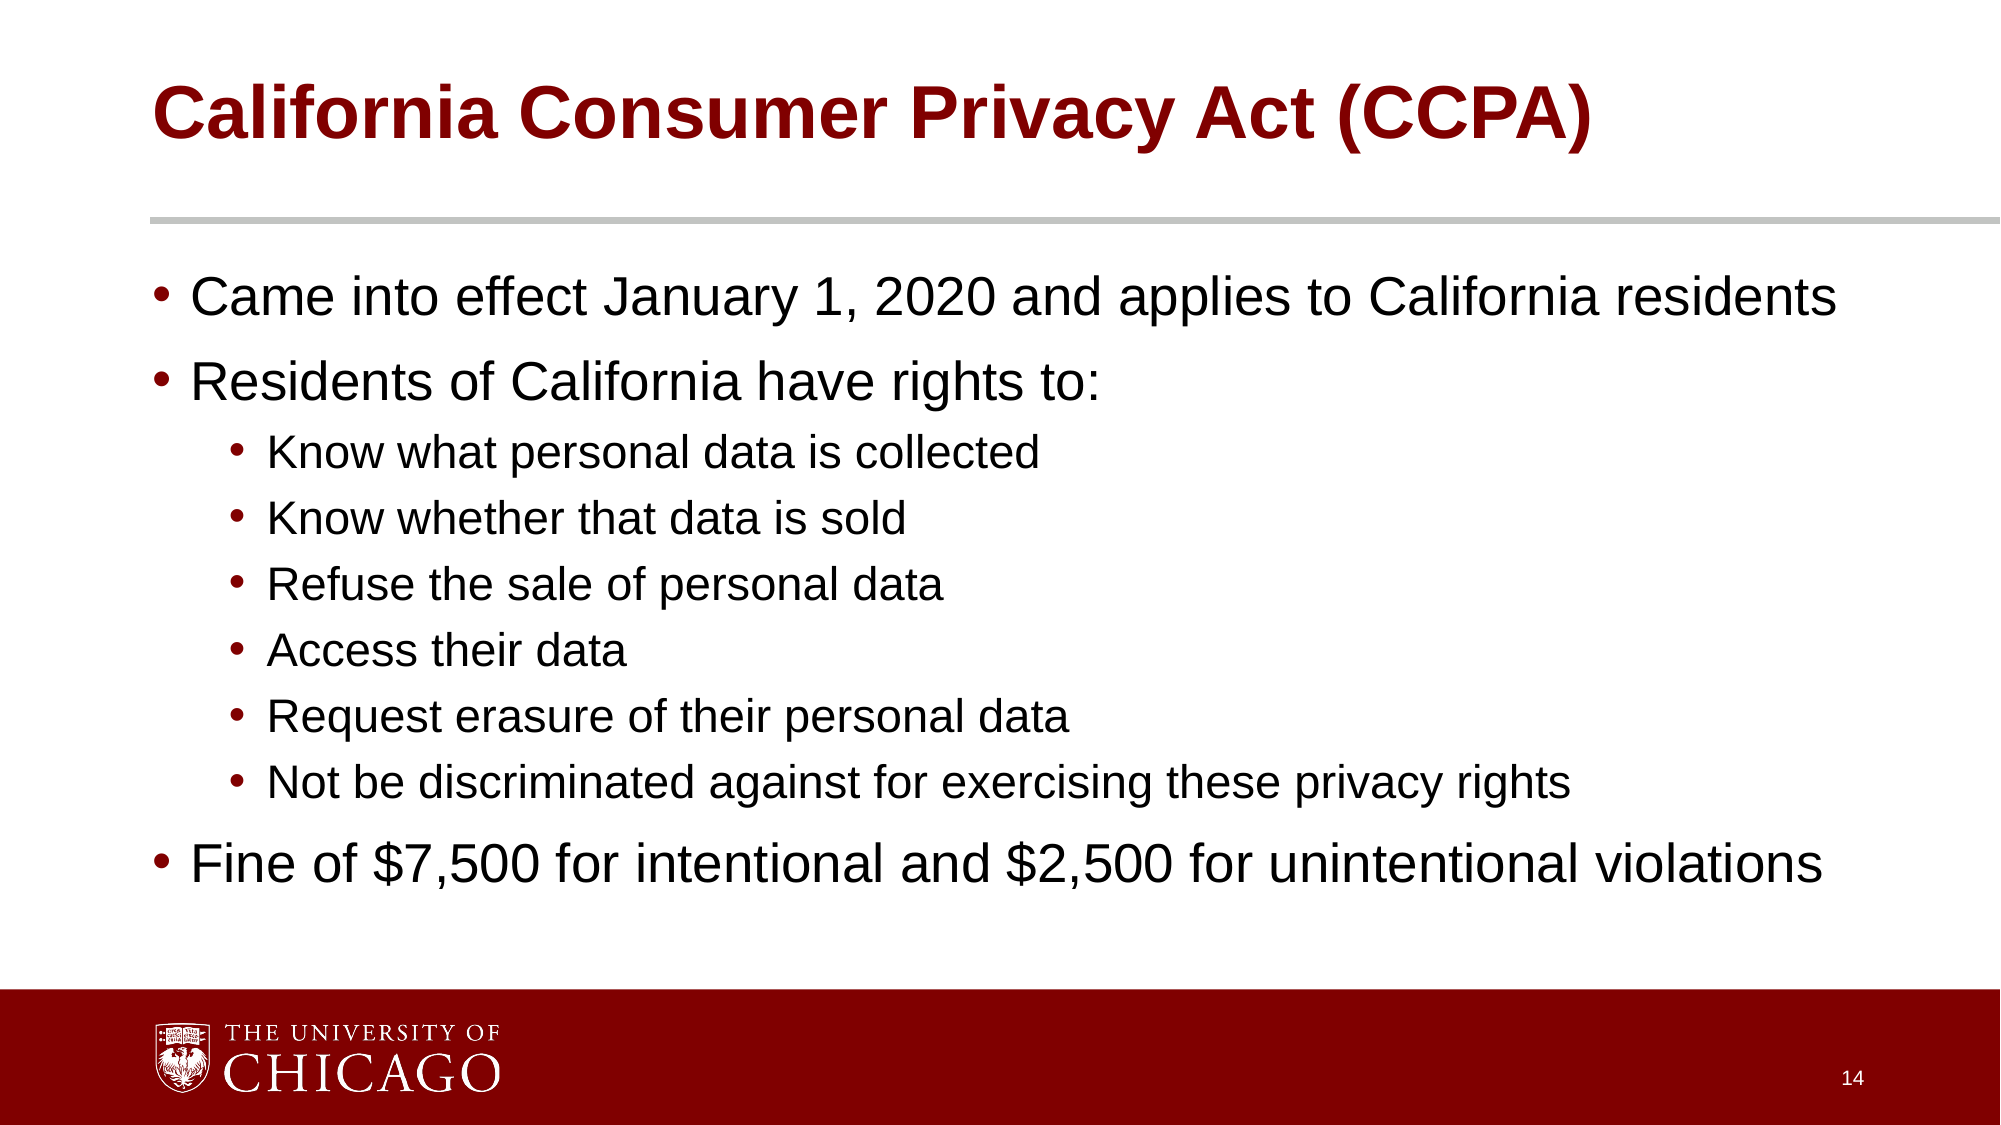

# California Consumer Privacy Act (CCPA)
Came into effect January 1, 2020 and applies to California residents
Residents of California have rights to:
Know what personal data is collected
Know whether that data is sold
Refuse the sale of personal data
Access their data
Request erasure of their personal data
Not be discriminated against for exercising these privacy rights
Fine of $7,500 for intentional and $2,500 for unintentional violations
14